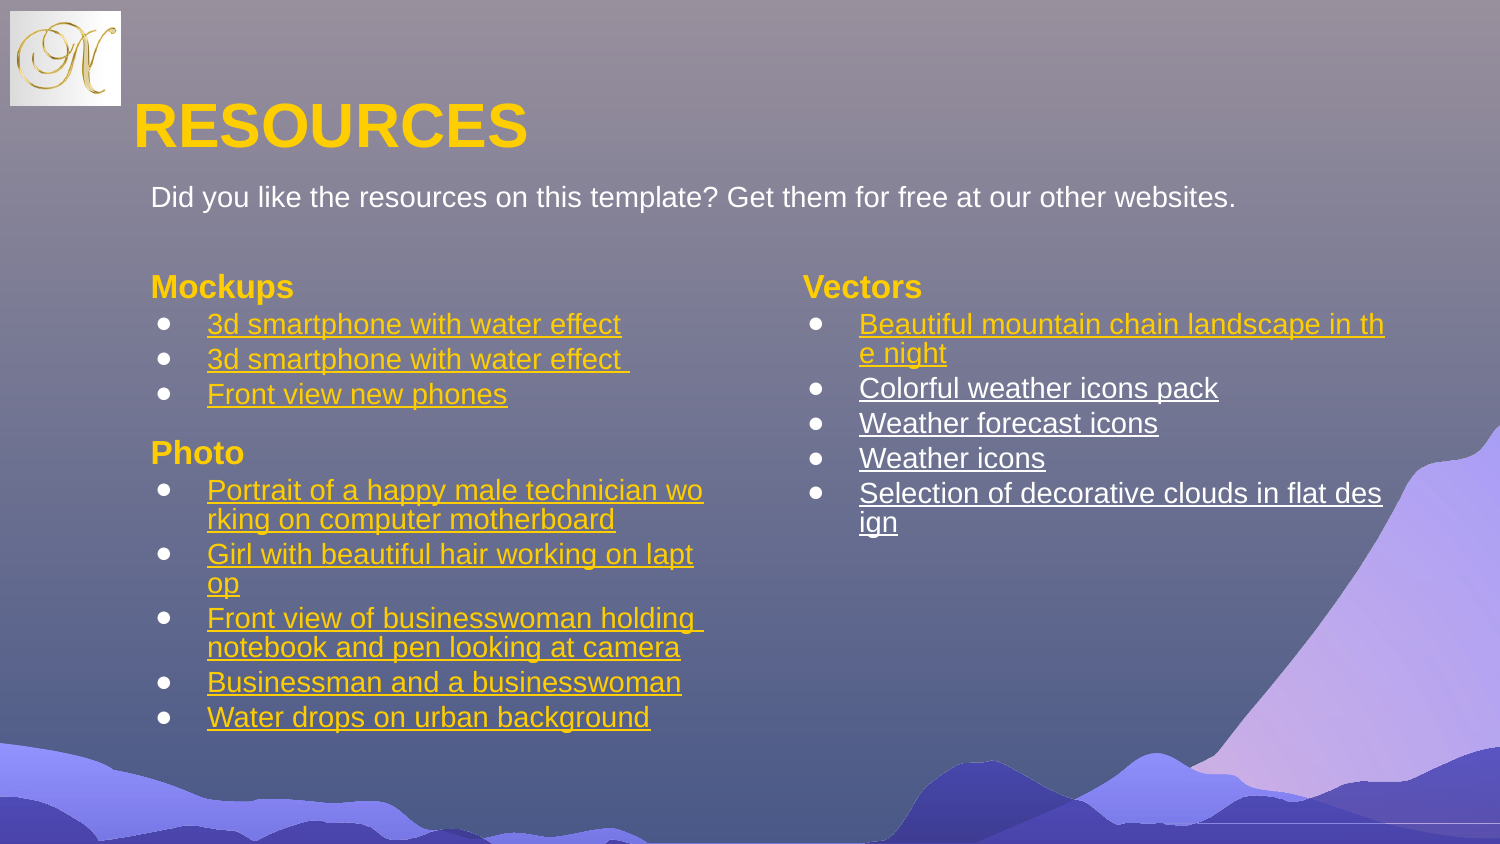

# RESOURCES
Did you like the resources on this template? Get them for free at our other websites.
Mockups
3d smartphone with water effect
3d smartphone with water effect
Front view new phones
Photo
Portrait of a happy male technician working on computer motherboard
Girl with beautiful hair working on laptop
Front view of businesswoman holding notebook and pen looking at camera
Businessman and a businesswoman
Water drops on urban background
Vectors
Beautiful mountain chain landscape in the night
Colorful weather icons pack
Weather forecast icons
Weather icons
Selection of decorative clouds in flat design